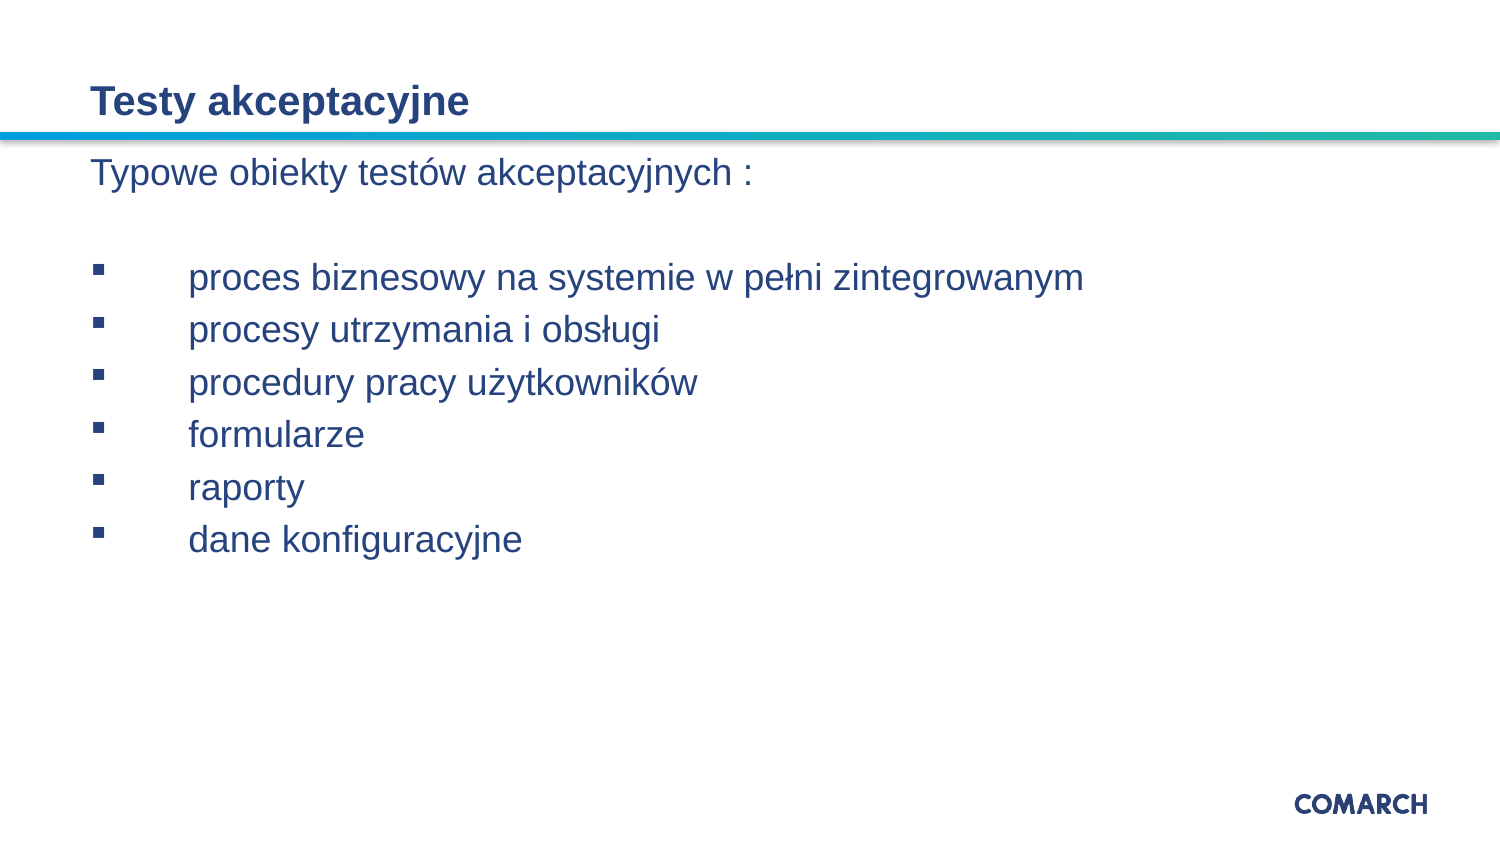

# Testy akceptacyjne
Typowe obiekty testów akceptacyjnych :

    proces biznesowy na systemie w pełni zintegrowanym
    procesy utrzymania i obsługi
    procedury pracy użytkowników
    formularze
    raporty
    dane konfiguracyjne